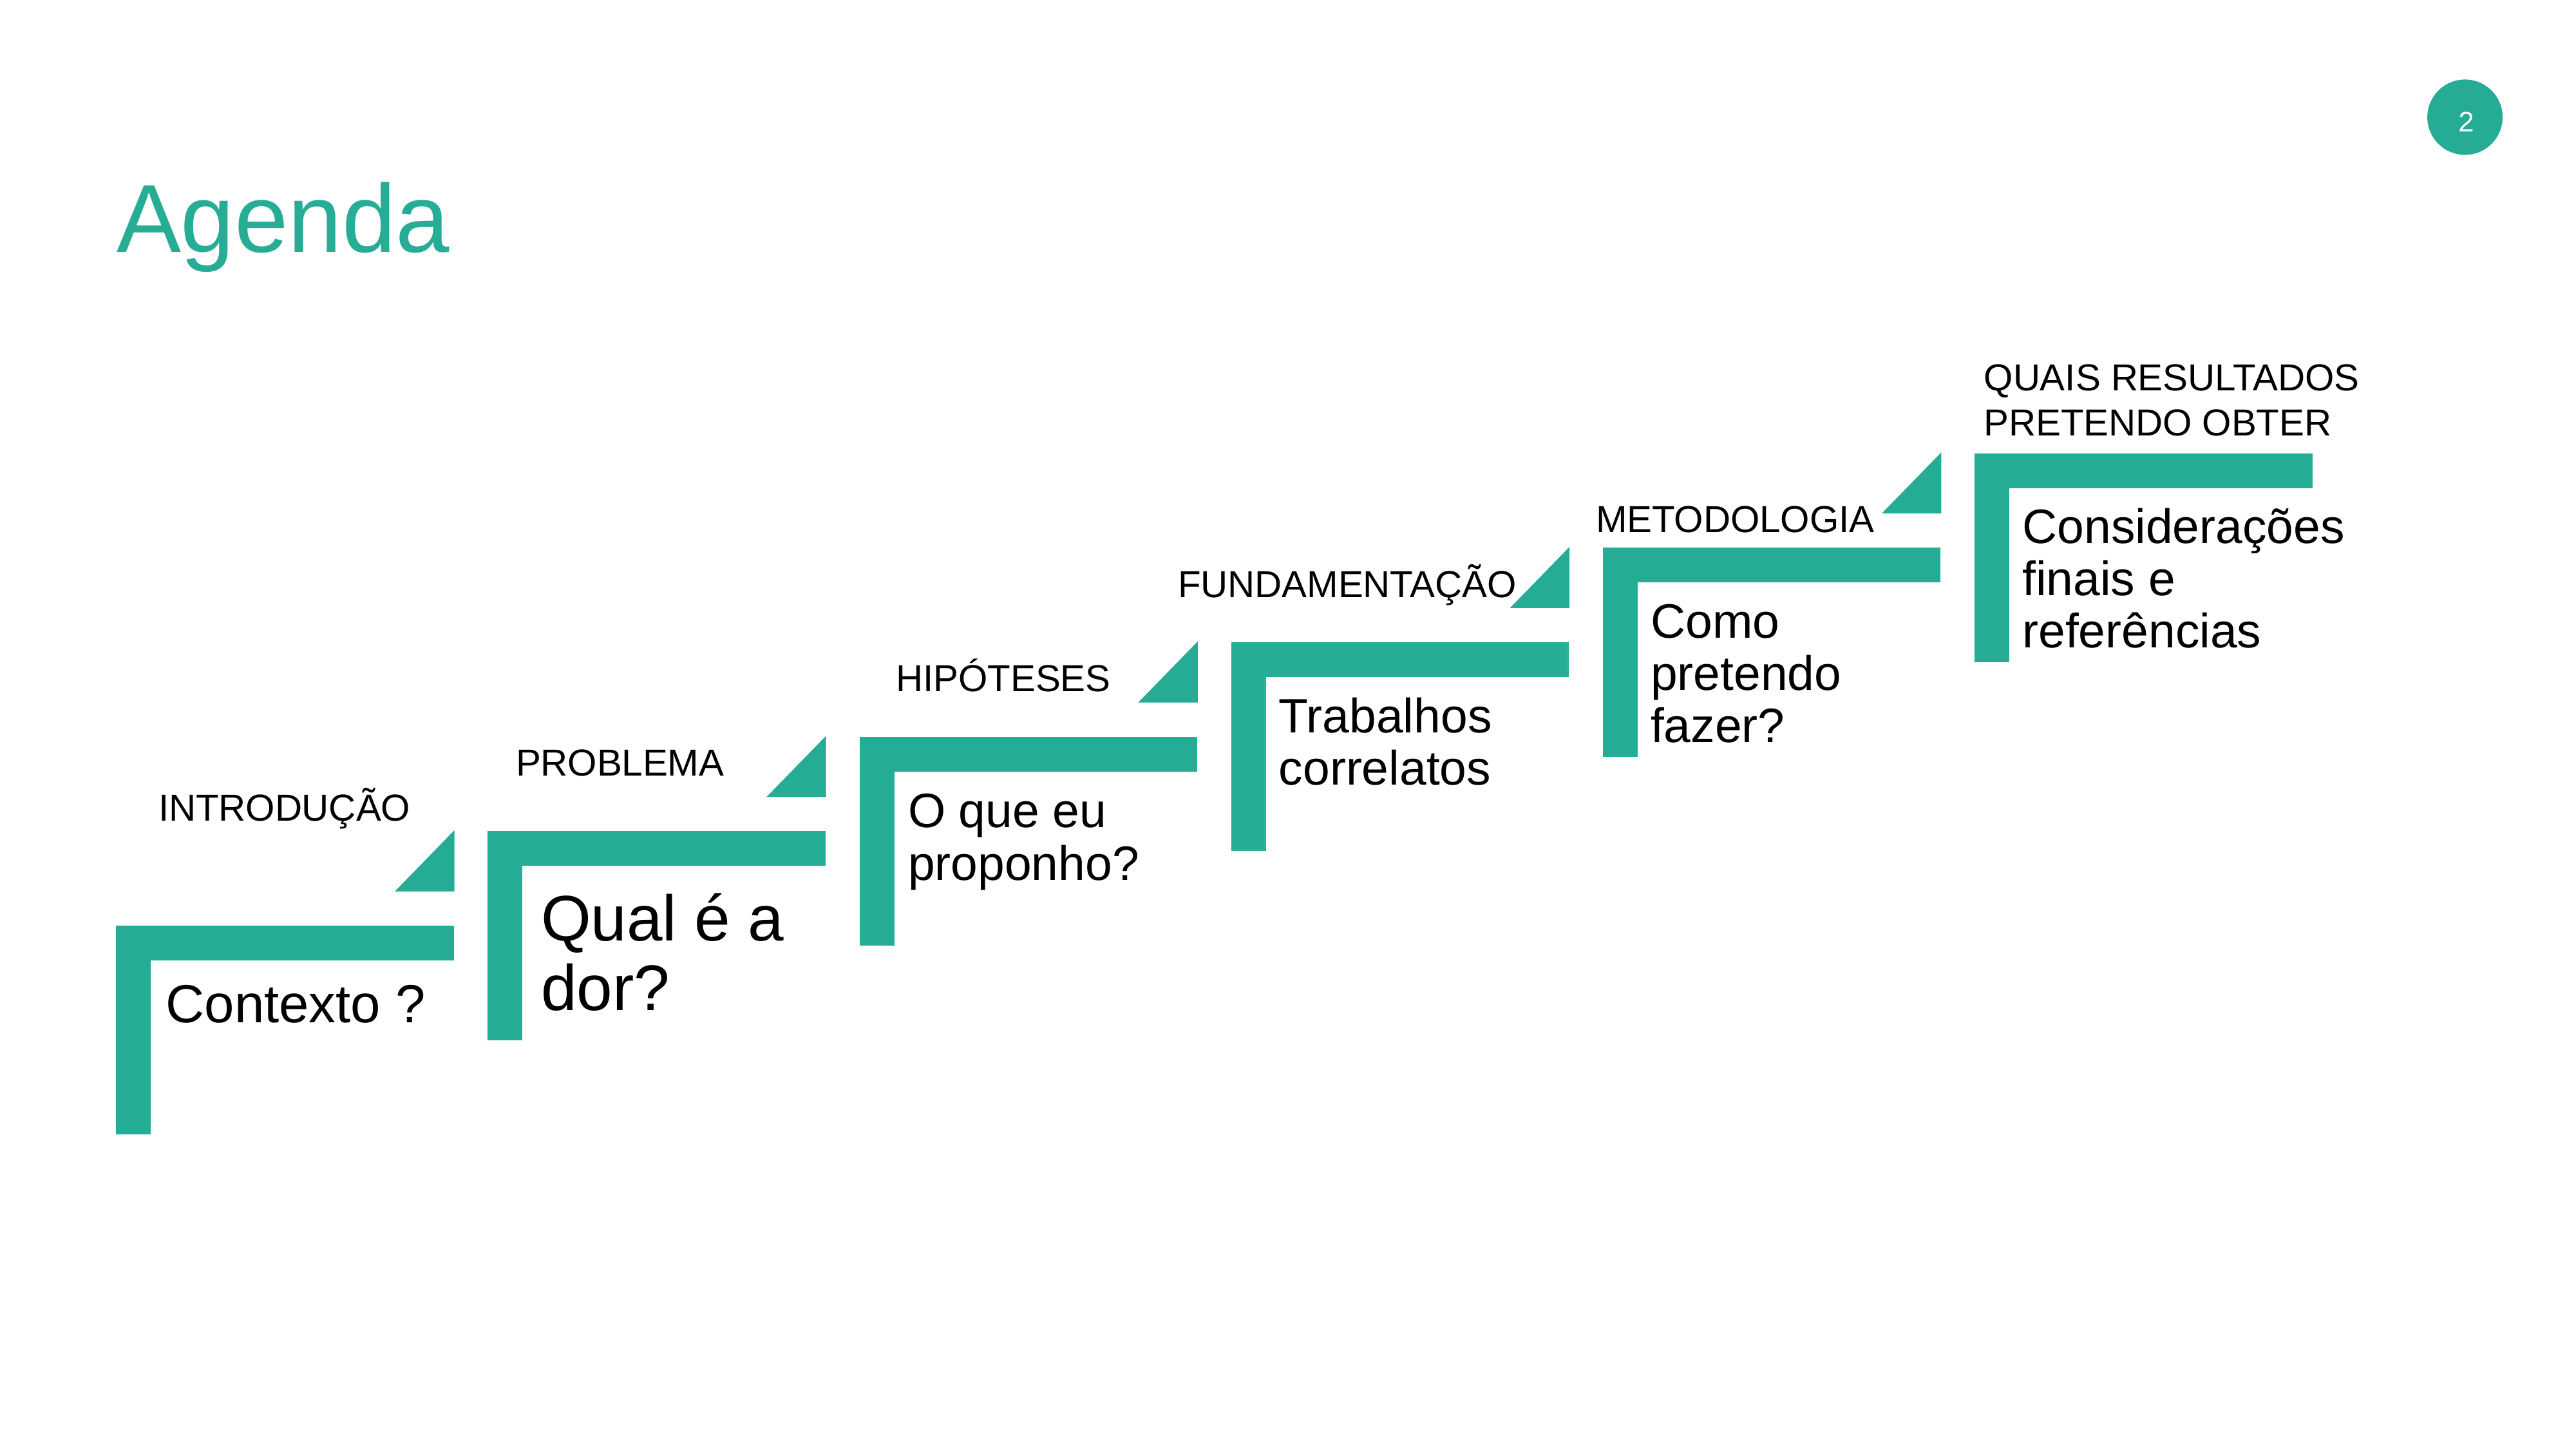

Agenda

QUAIS RESULTADOS PRETENDO OBTER

Considerações finais e referências

Como pretendo fazer?

Trabalhos correlatos

O que eu proponho?

Qual é a dor?

Contexto ?
METODOLOGIA
FUNDAMENTAÇÃO

HIPÓTESES

PROBLEMA
INTRODUÇÃO